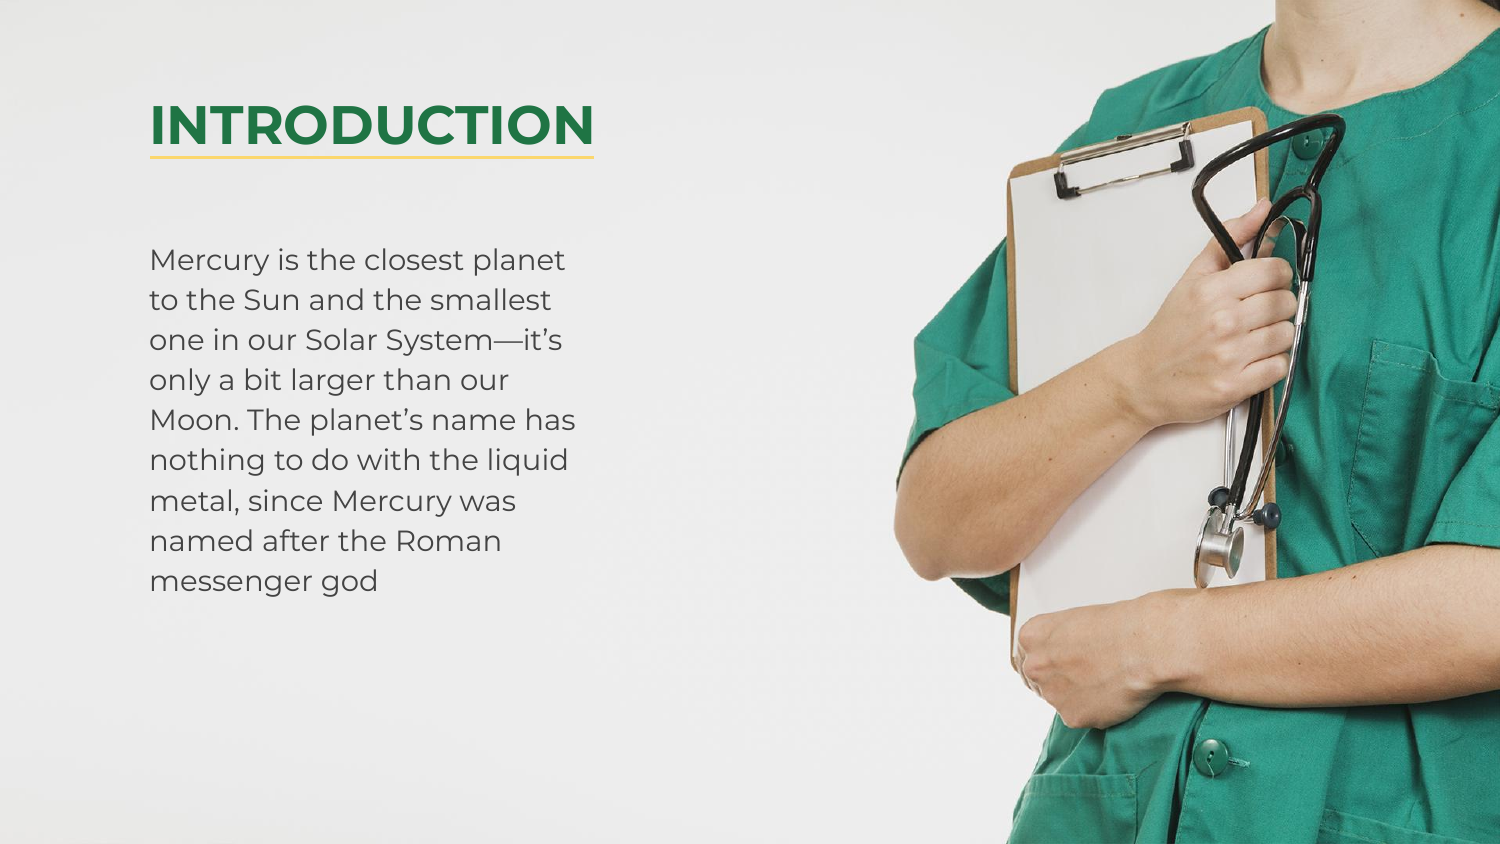

# INTRODUCTION
Mercury is the closest planet to the Sun and the smallest one in our Solar System—it’s only a bit larger than our Moon. The planet’s name has nothing to do with the liquid metal, since Mercury was named after the Roman messenger god